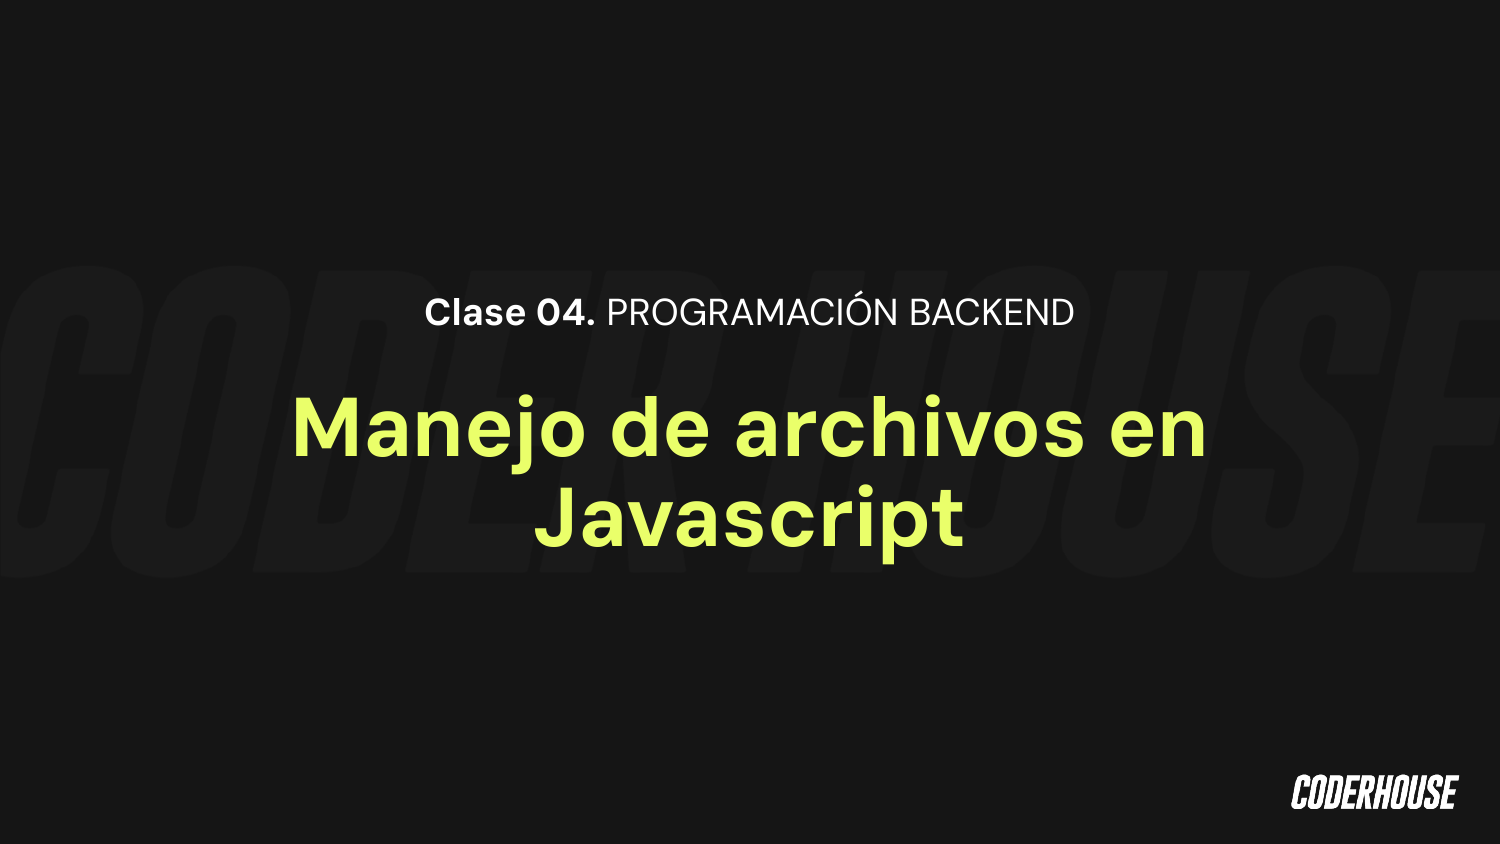

Clase 04. PROGRAMACIÓN BACKEND
Manejo de archivos en Javascript